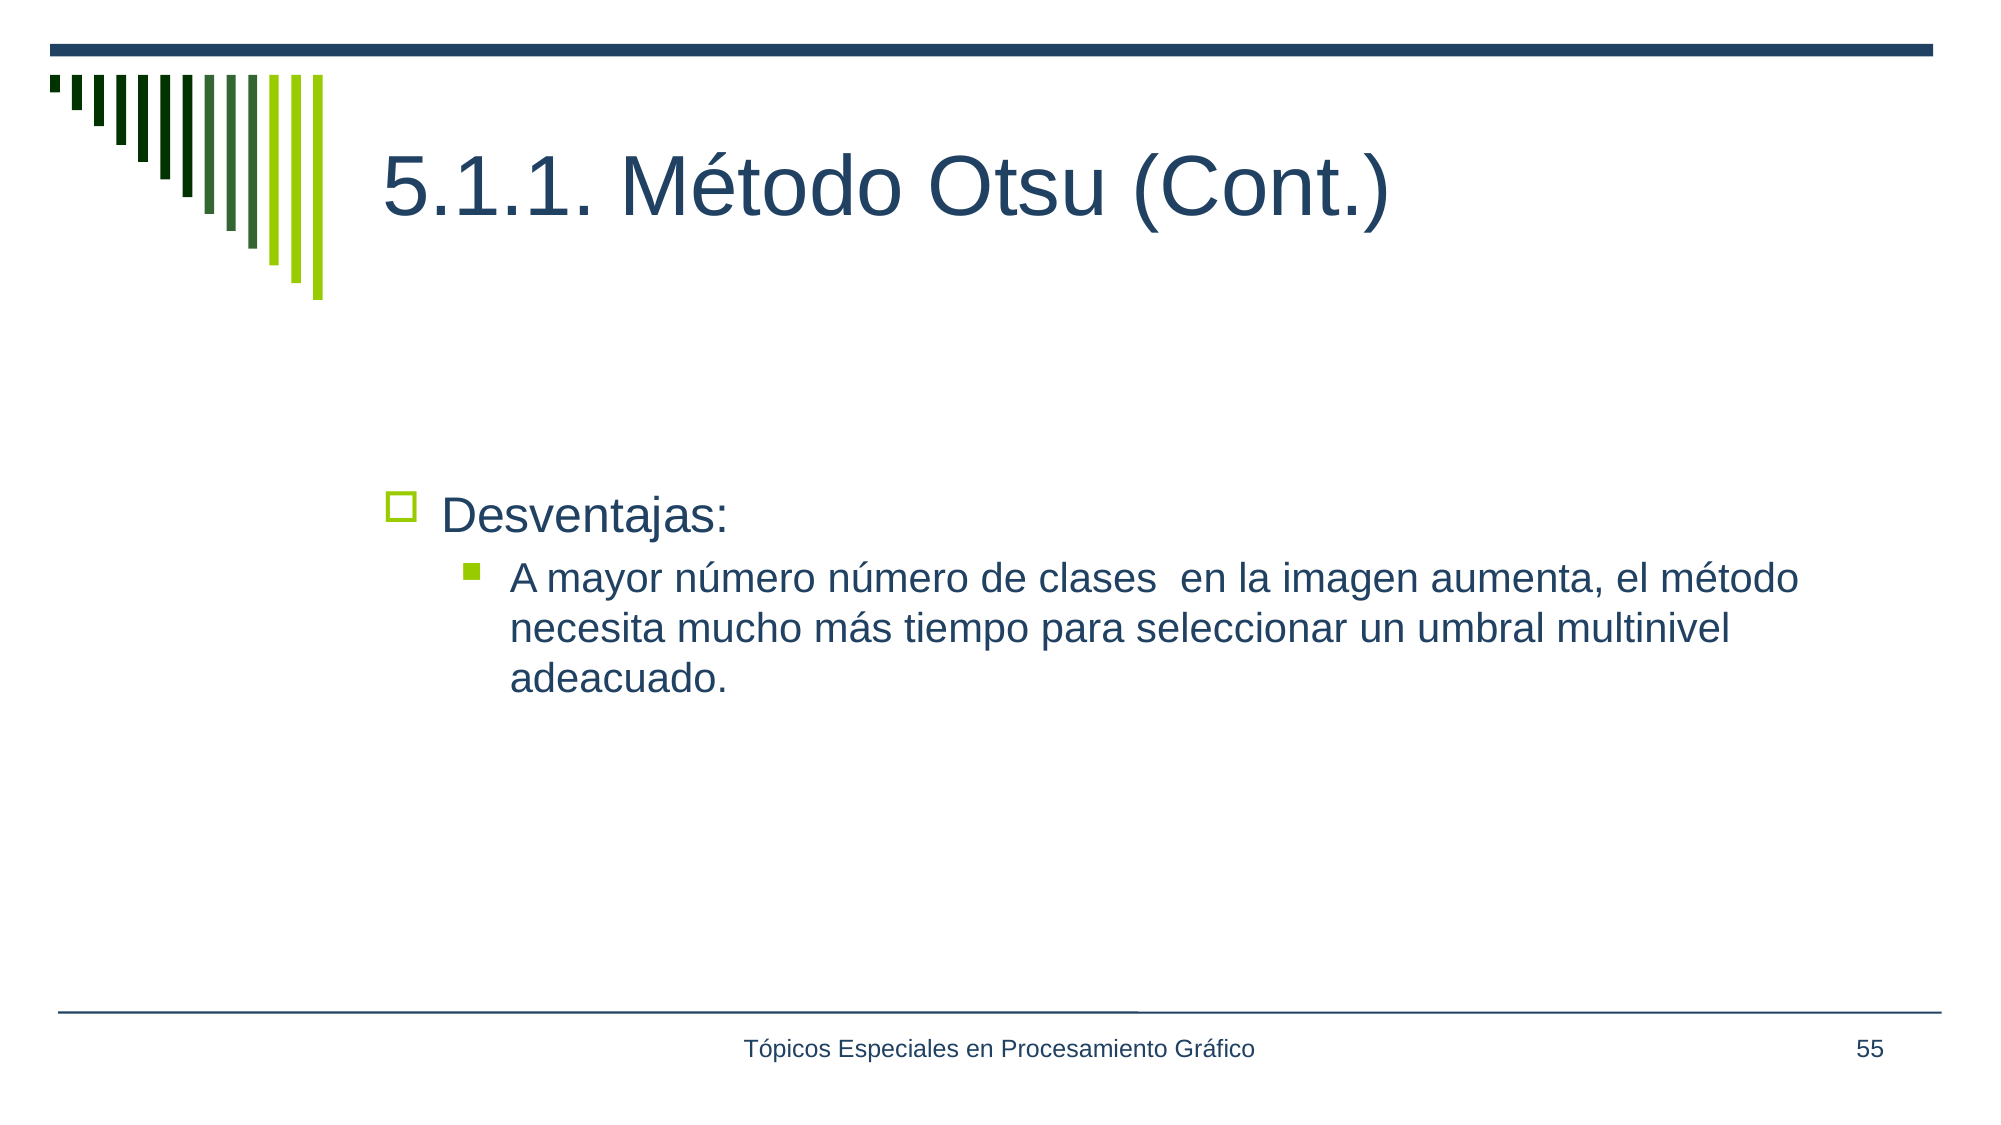

# 5.1.1. Método Otsu (Cont.)
Desventajas:
A mayor número número de clases  en la imagen aumenta, el método necesita mucho más tiempo para seleccionar un umbral multinivel adeacuado.
Tópicos Especiales en Procesamiento Gráfico
55